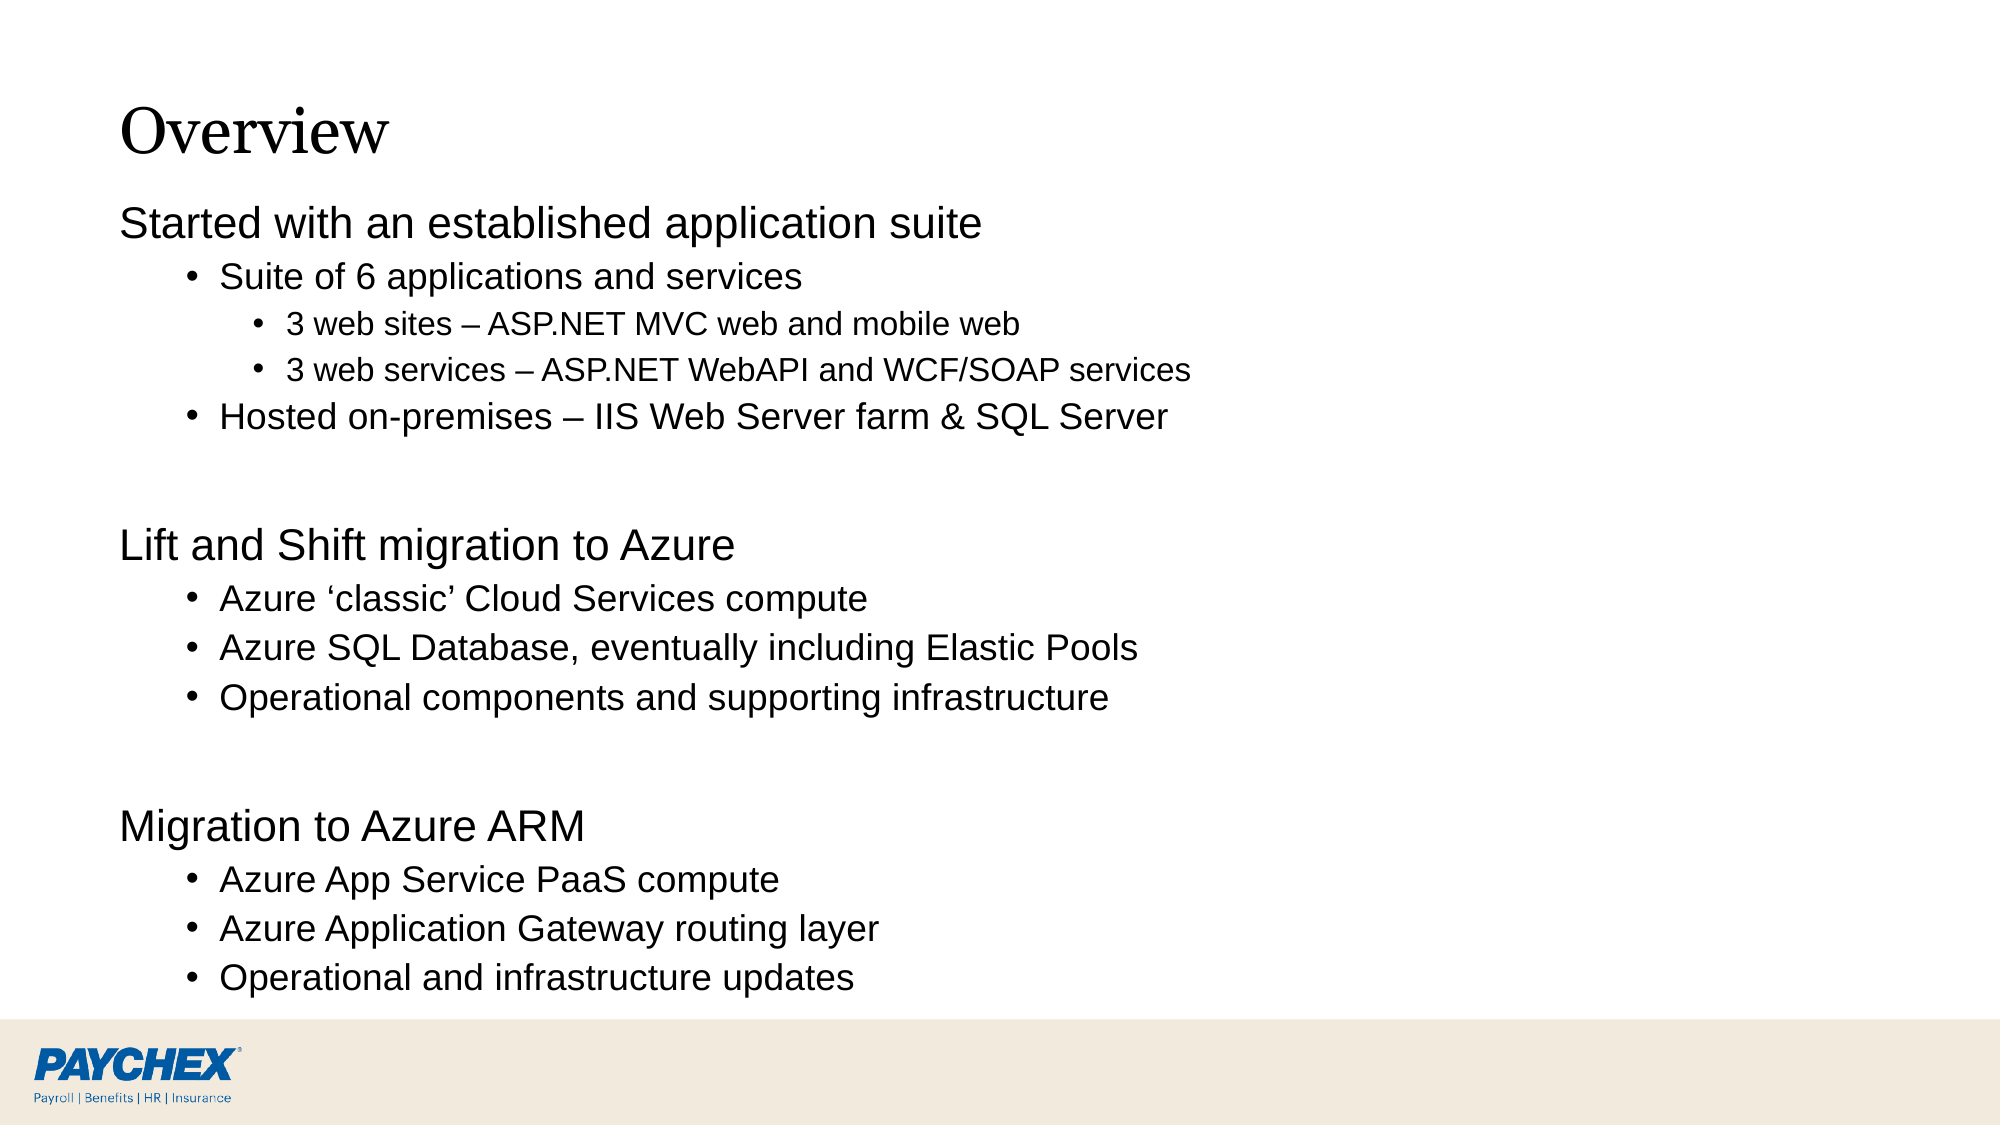

# Overview
Started with an established application suite
Suite of 6 applications and services
3 web sites – ASP.NET MVC web and mobile web
3 web services – ASP.NET WebAPI and WCF/SOAP services
Hosted on-premises – IIS Web Server farm & SQL Server

Lift and Shift migration to Azure
Azure ‘classic’ Cloud Services compute
Azure SQL Database, eventually including Elastic Pools
Operational components and supporting infrastructure

Migration to Azure ARM
Azure App Service PaaS compute
Azure Application Gateway routing layer
Operational and infrastructure updates